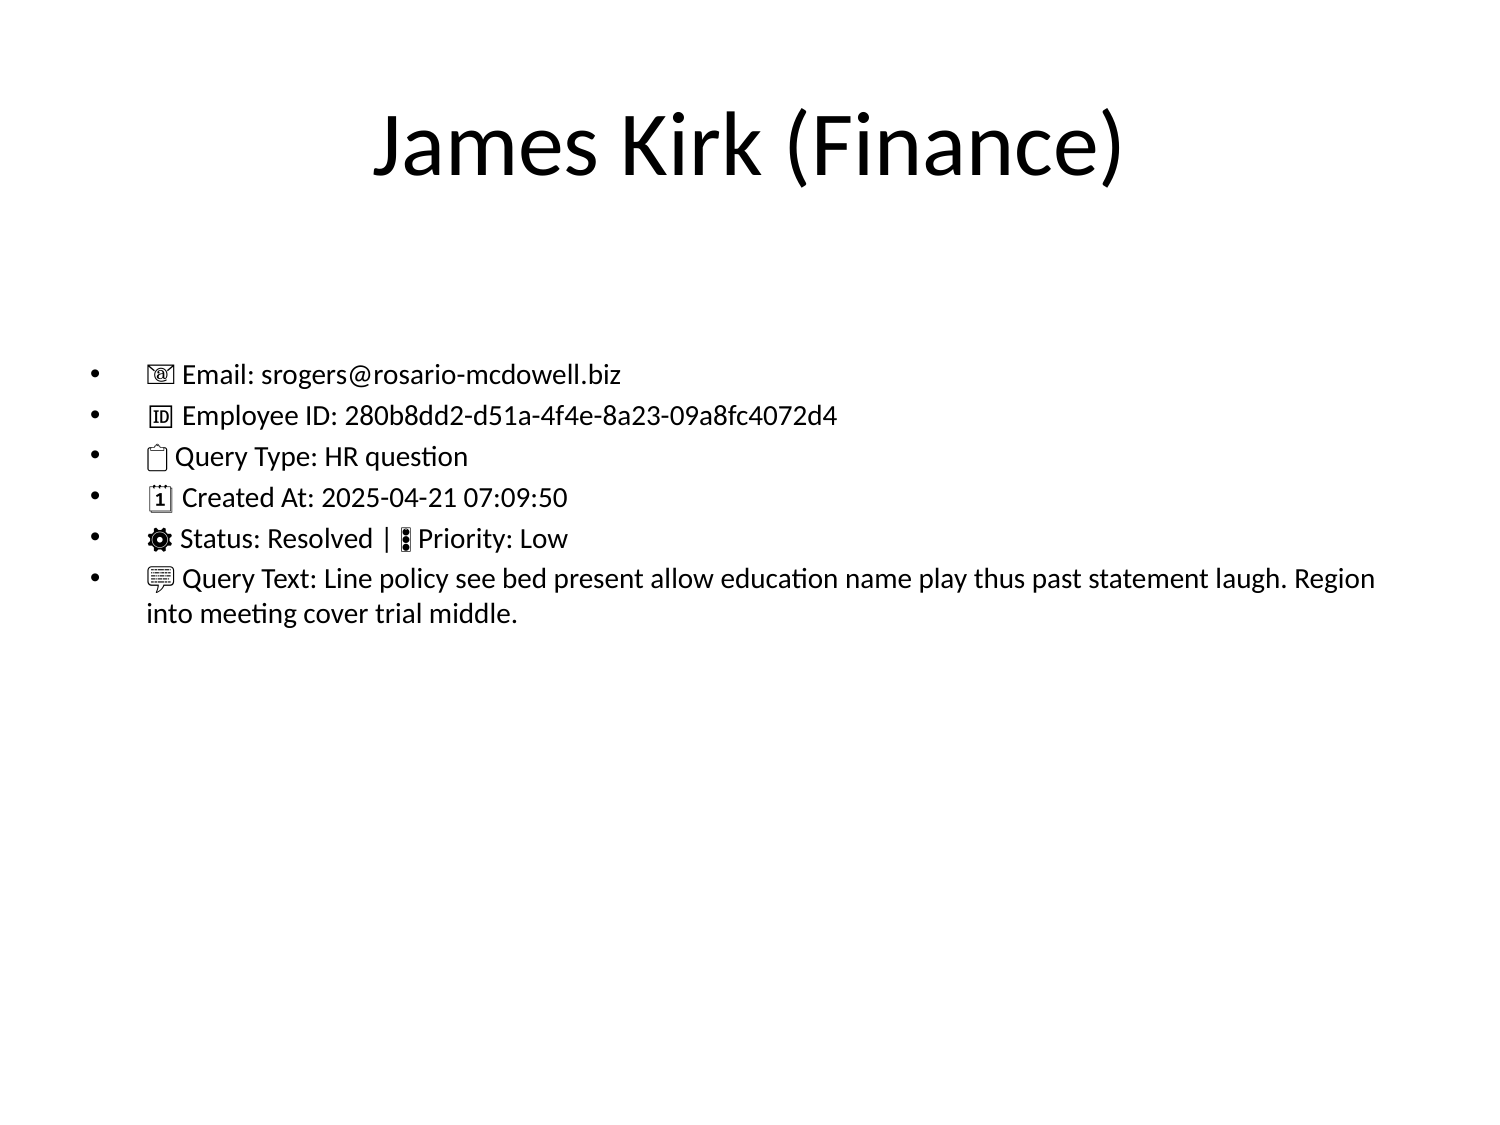

# James Kirk (Finance)

📧 Email: srogers@rosario-mcdowell.biz
🆔 Employee ID: 280b8dd2-d51a-4f4e-8a23-09a8fc4072d4
📋 Query Type: HR question
🗓 Created At: 2025-04-21 07:09:50
⚙ Status: Resolved | 🚦 Priority: Low
💬 Query Text: Line policy see bed present allow education name play thus past statement laugh. Region into meeting cover trial middle.